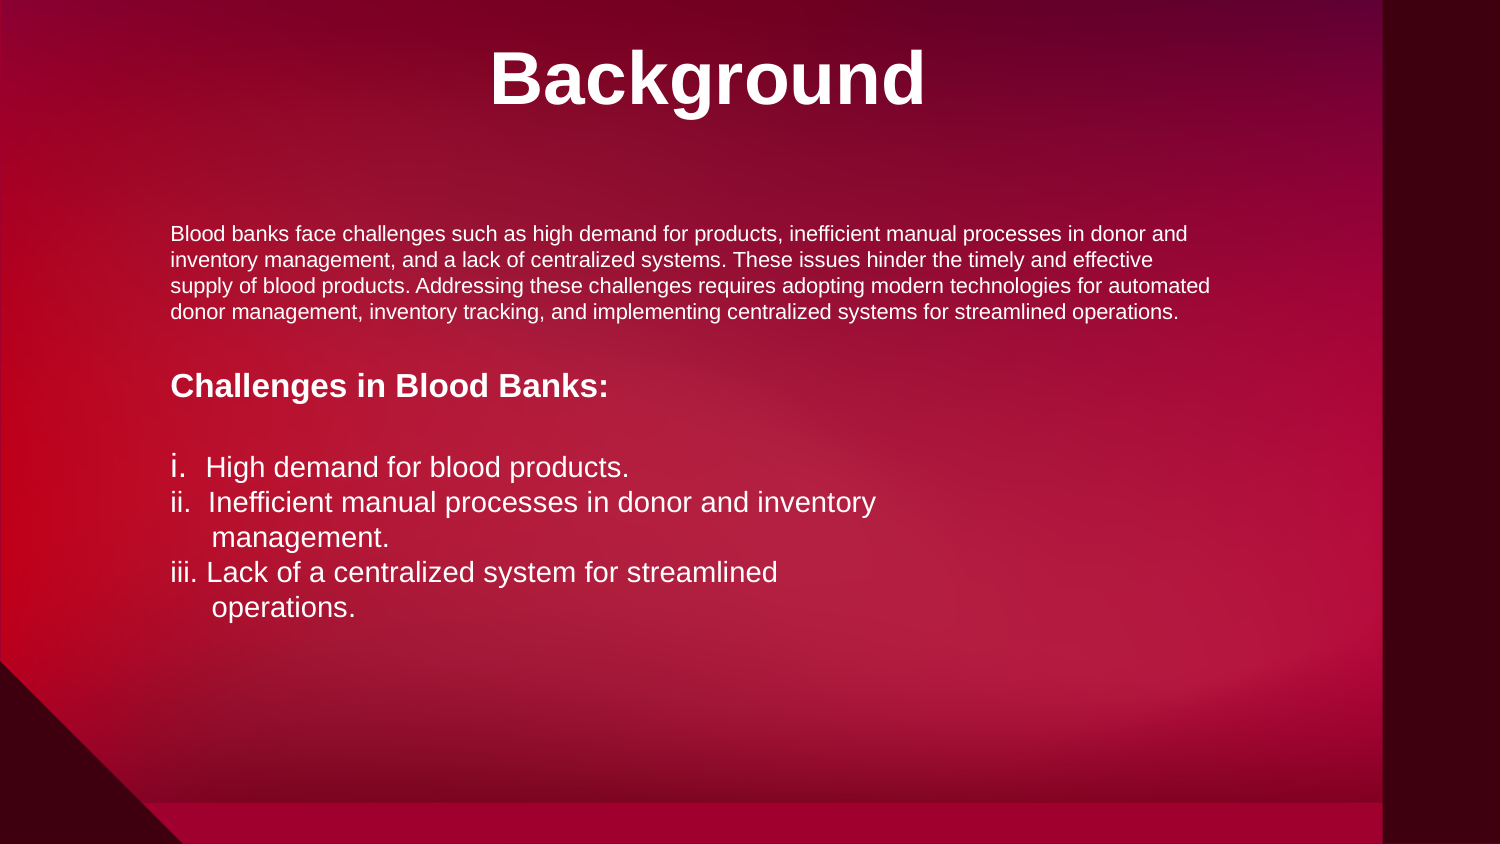

Background
# Blood banks face challenges such as high demand for products, inefficient manual processes in donor and inventory management, and a lack of centralized systems. These issues hinder the timely and effective supply of blood products. Addressing these challenges requires adopting modern technologies for automated donor management, inventory tracking, and implementing centralized systems for streamlined operations. Challenges in Blood Banks: i.  High demand for blood products. ii.  Inefficient manual processes in donor and inventory management. iii. Lack of a centralized system for streamlined operations.